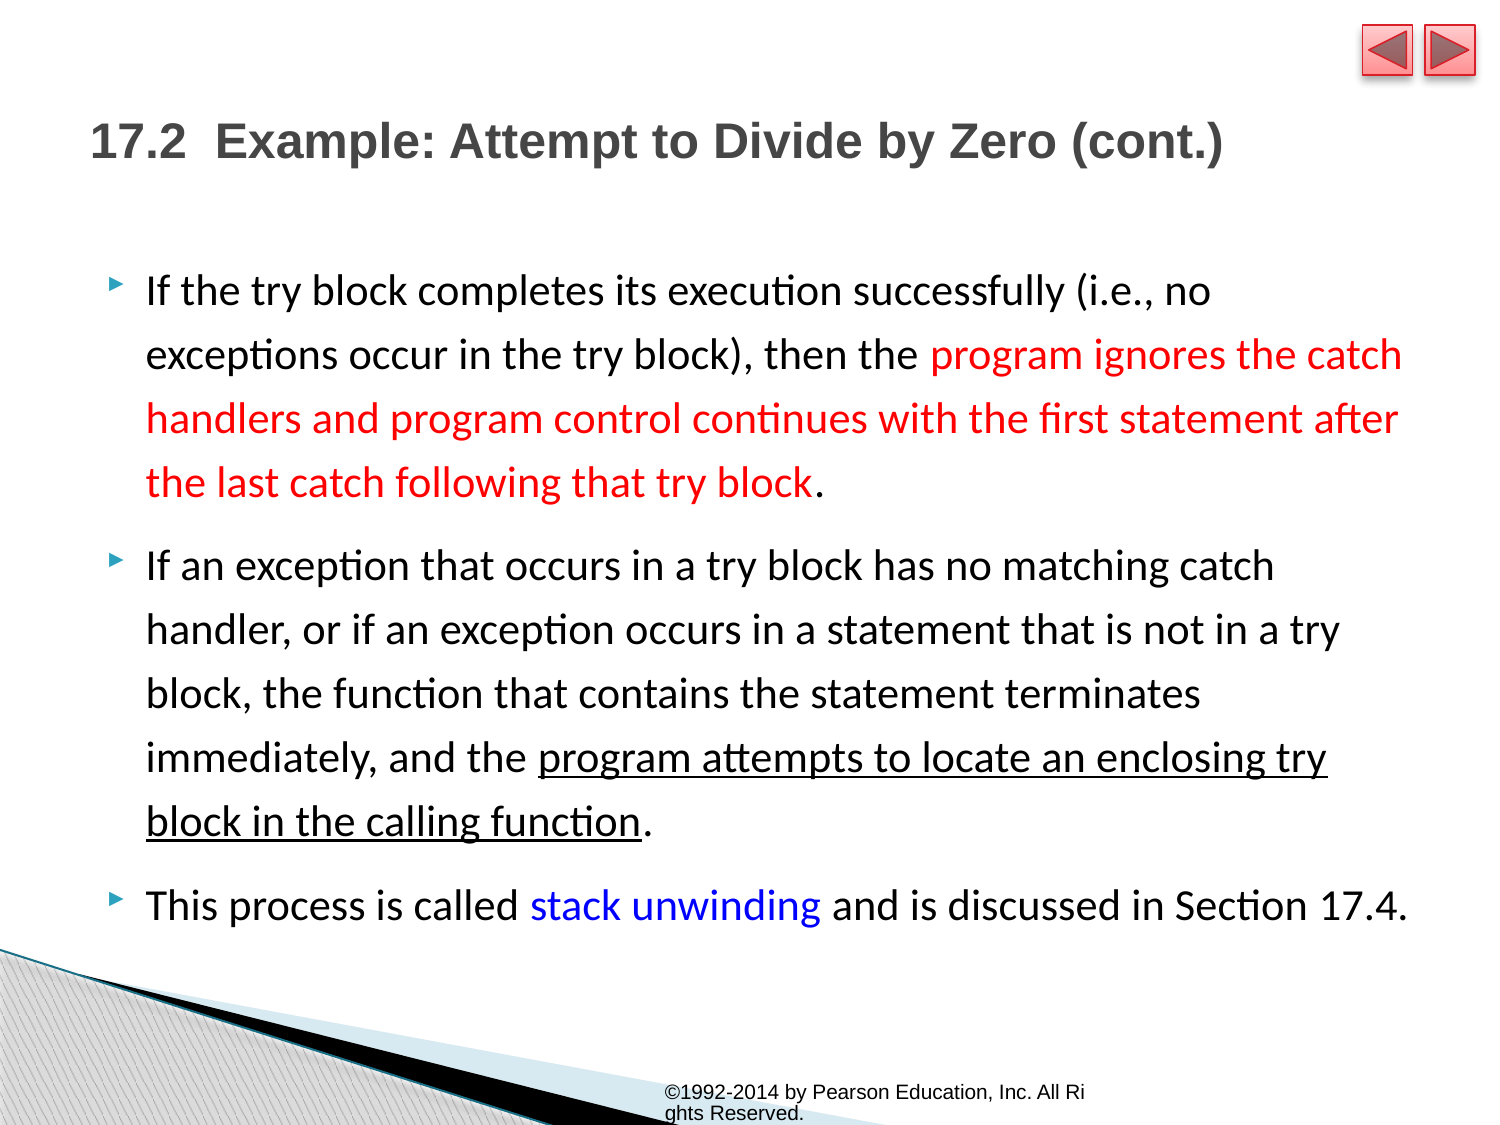

# 17.2  Example: Attempt to Divide by Zero (cont.)
If the try block completes its execution successfully (i.e., no exceptions occur in the try block), then the program ignores the catch handlers and program control continues with the first statement after the last catch following that try block.
If an exception that occurs in a try block has no matching catch handler, or if an exception occurs in a statement that is not in a try block, the function that contains the statement terminates immediately, and the program attempts to locate an enclosing try block in the calling function.
This process is called stack unwinding and is discussed in Section 17.4.
©1992-2014 by Pearson Education, Inc. All Rights Reserved.